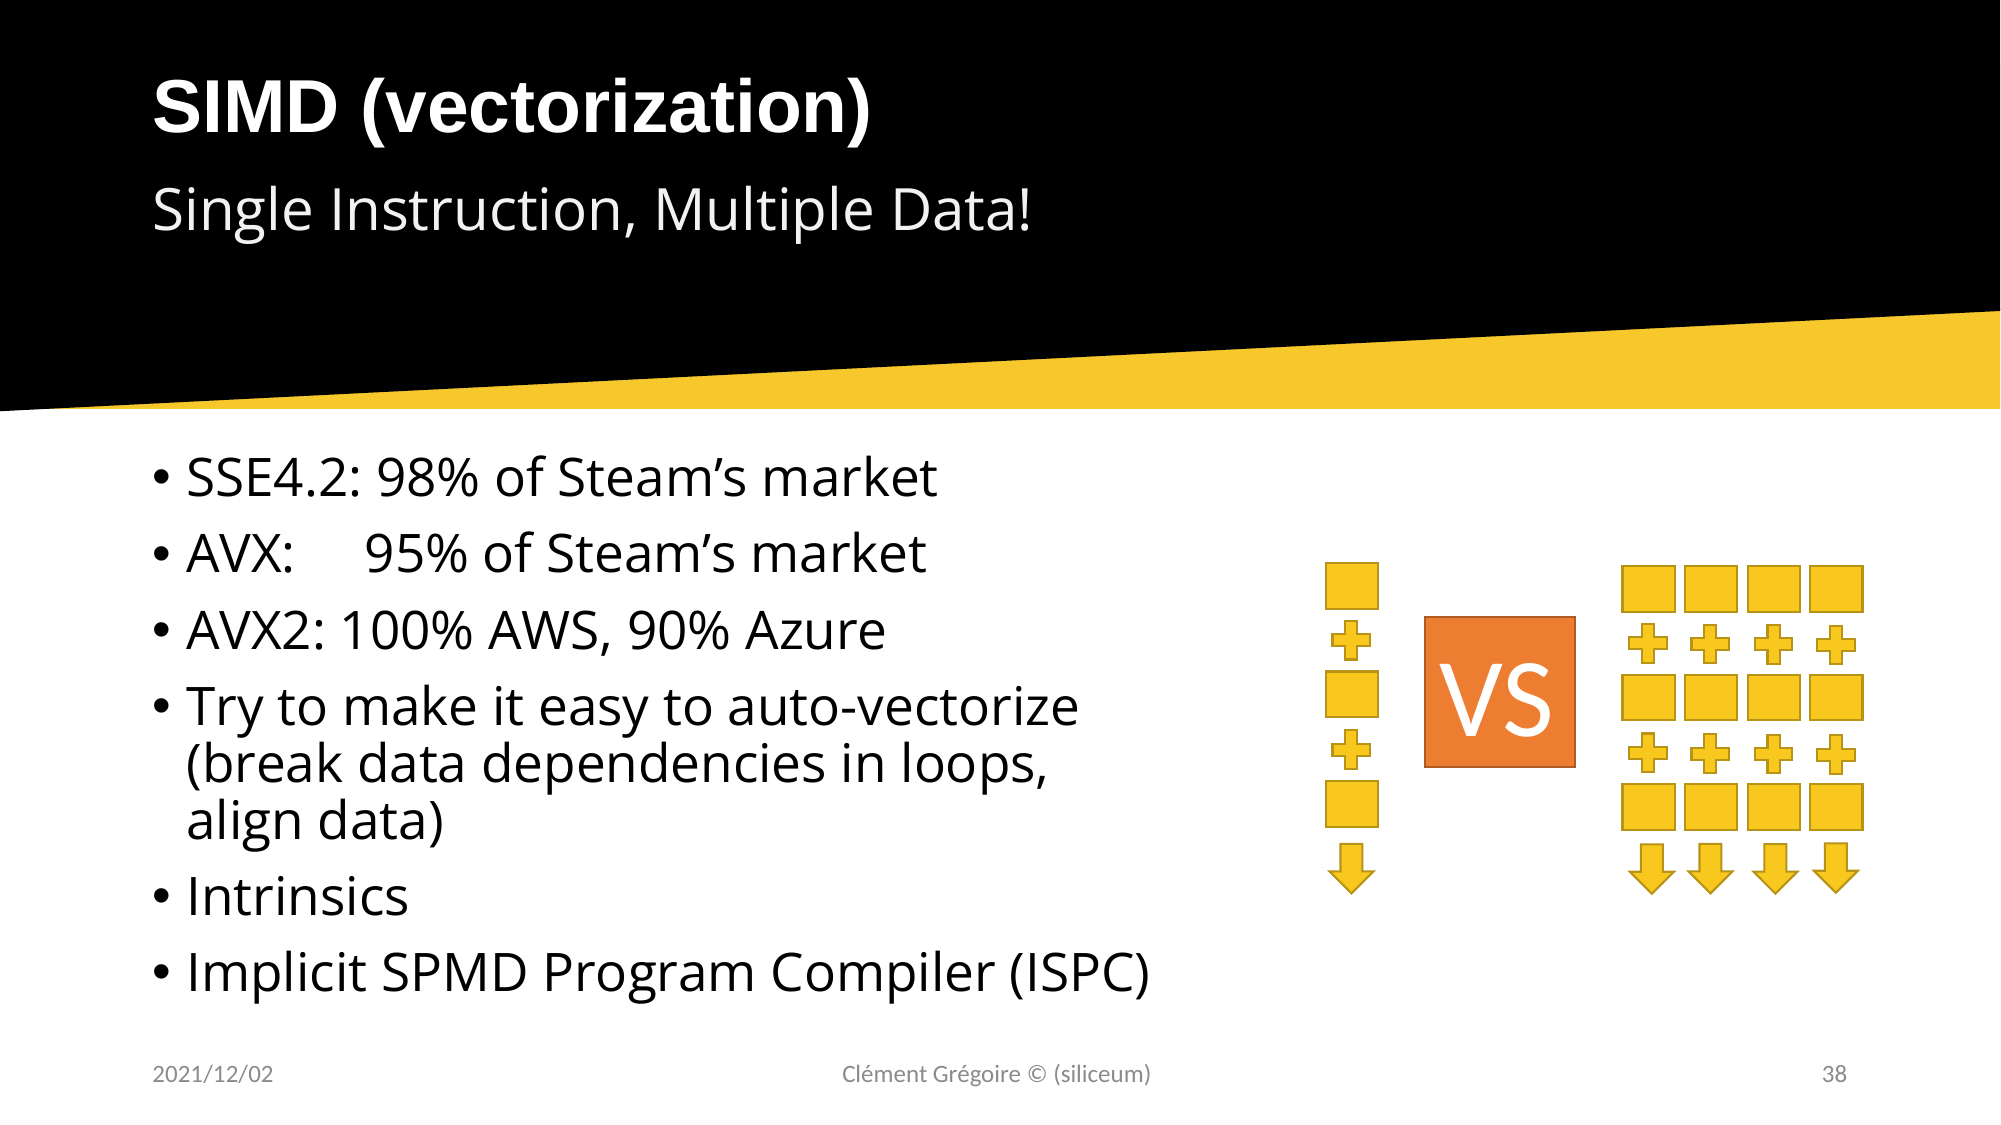

# SIMD (vectorization)
Single Instruction, Multiple Data!
SSE4.2: 98% of Steam’s market
AVX:     95% of Steam’s market
AVX2: 100% AWS, 90% Azure
Try to make it easy to auto-vectorize
(break data dependencies in loops,
align data)
Intrinsics
Implicit SPMD Program Compiler (ISPC)

VS
2021/12/02
Clément Grégoire © (siliceum)
38